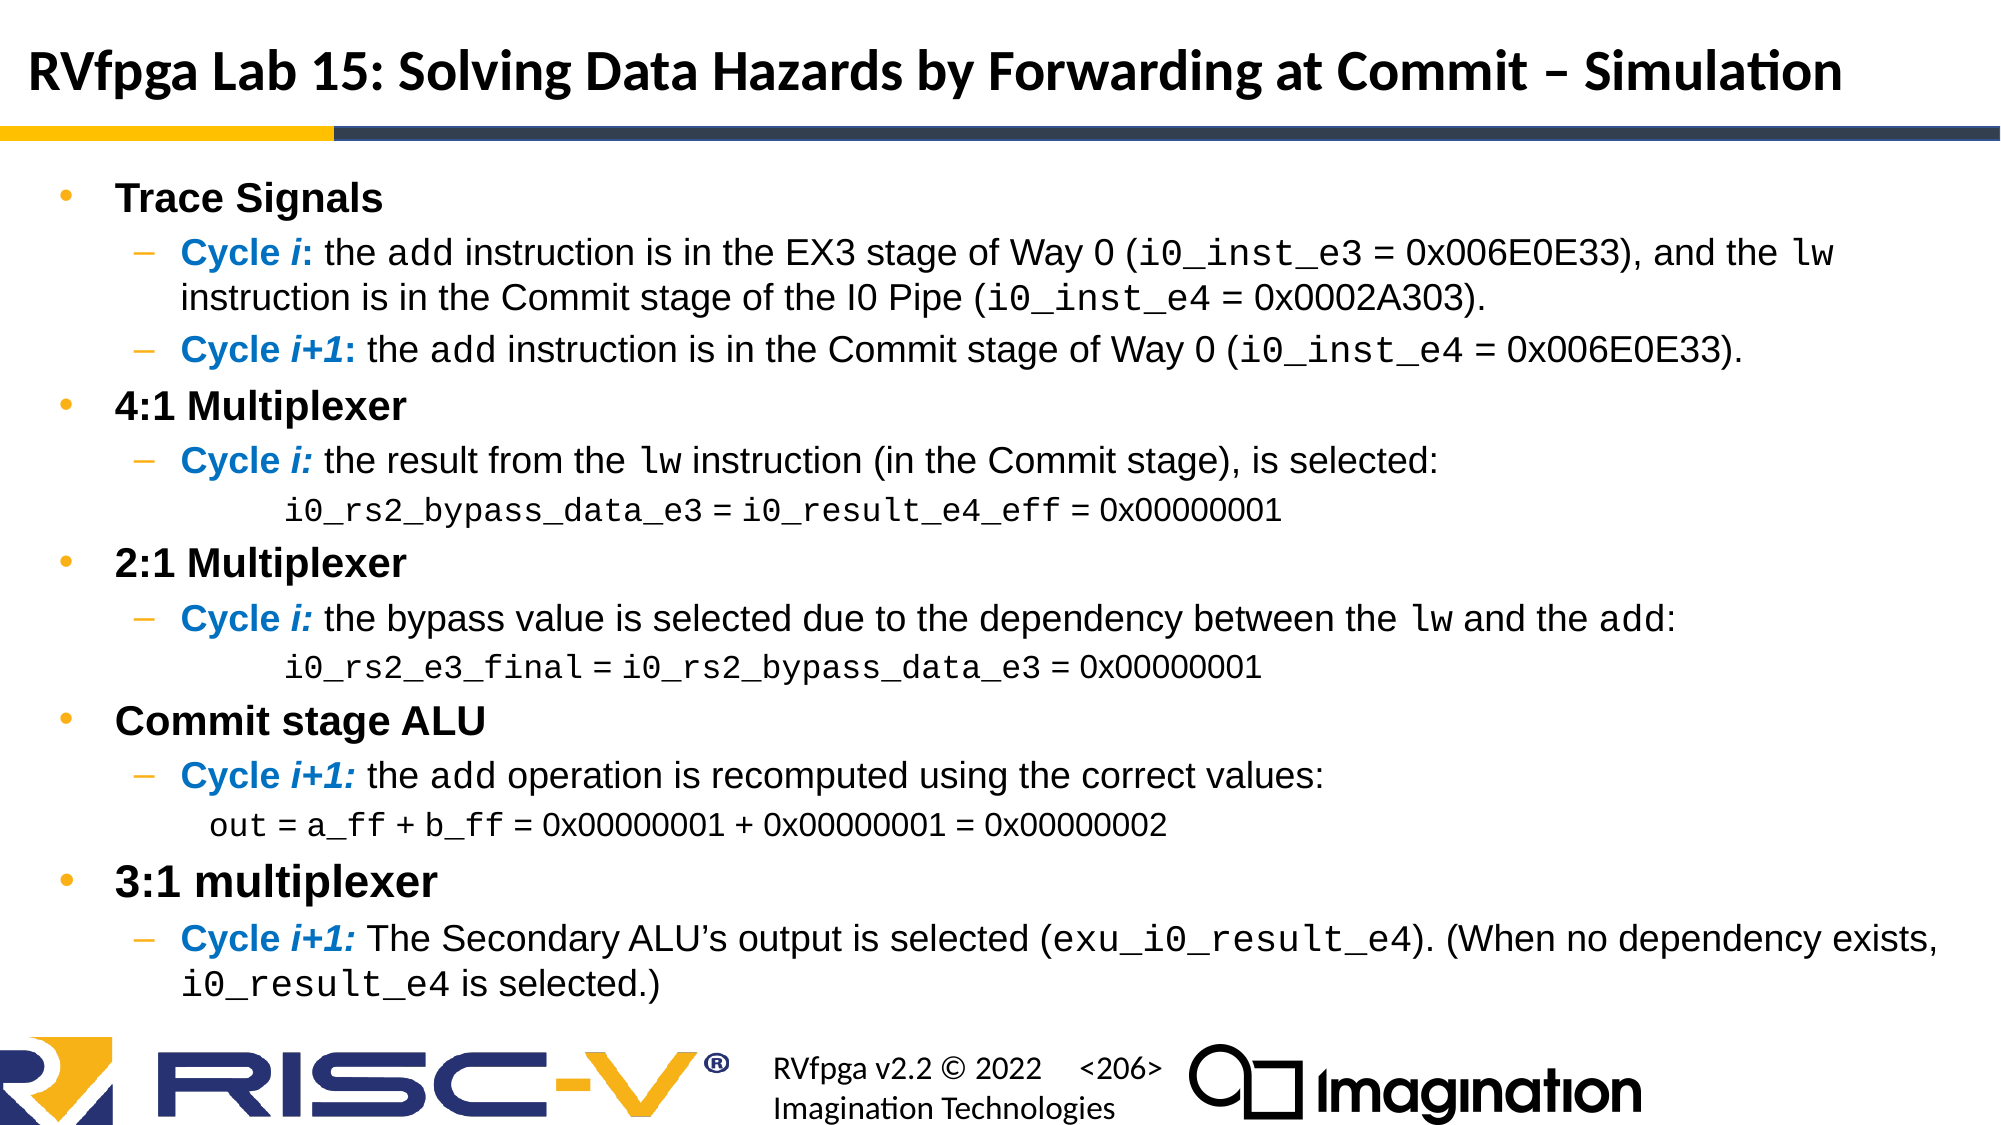

# RVfpga Lab 15: Solving Data Hazards by Forwarding at Commit – Simulation
Trace Signals
Cycle i: the add instruction is in the EX3 stage of Way 0 (i0_inst_e3 = 0x006E0E33), and the lw instruction is in the Commit stage of the I0 Pipe (i0_inst_e4 = 0x0002A303).
Cycle i+1: the add instruction is in the Commit stage of Way 0 (i0_inst_e4 = 0x006E0E33).
4:1 Multiplexer
Cycle i: the result from the lw instruction (in the Commit stage), is selected:
	i0_rs2_bypass_data_e3 = i0_result_e4_eff = 0x00000001
2:1 Multiplexer
Cycle i: the bypass value is selected due to the dependency between the lw and the add:
	i0_rs2_e3_final = i0_rs2_bypass_data_e3 = 0x00000001
Commit stage ALU
Cycle i+1: the add operation is recomputed using the correct values:
out = a_ff + b_ff = 0x00000001 + 0x00000001 = 0x00000002
3:1 multiplexer
Cycle i+1: The Secondary ALU’s output is selected (exu_i0_result_e4). (When no dependency exists, i0_result_e4 is selected.)